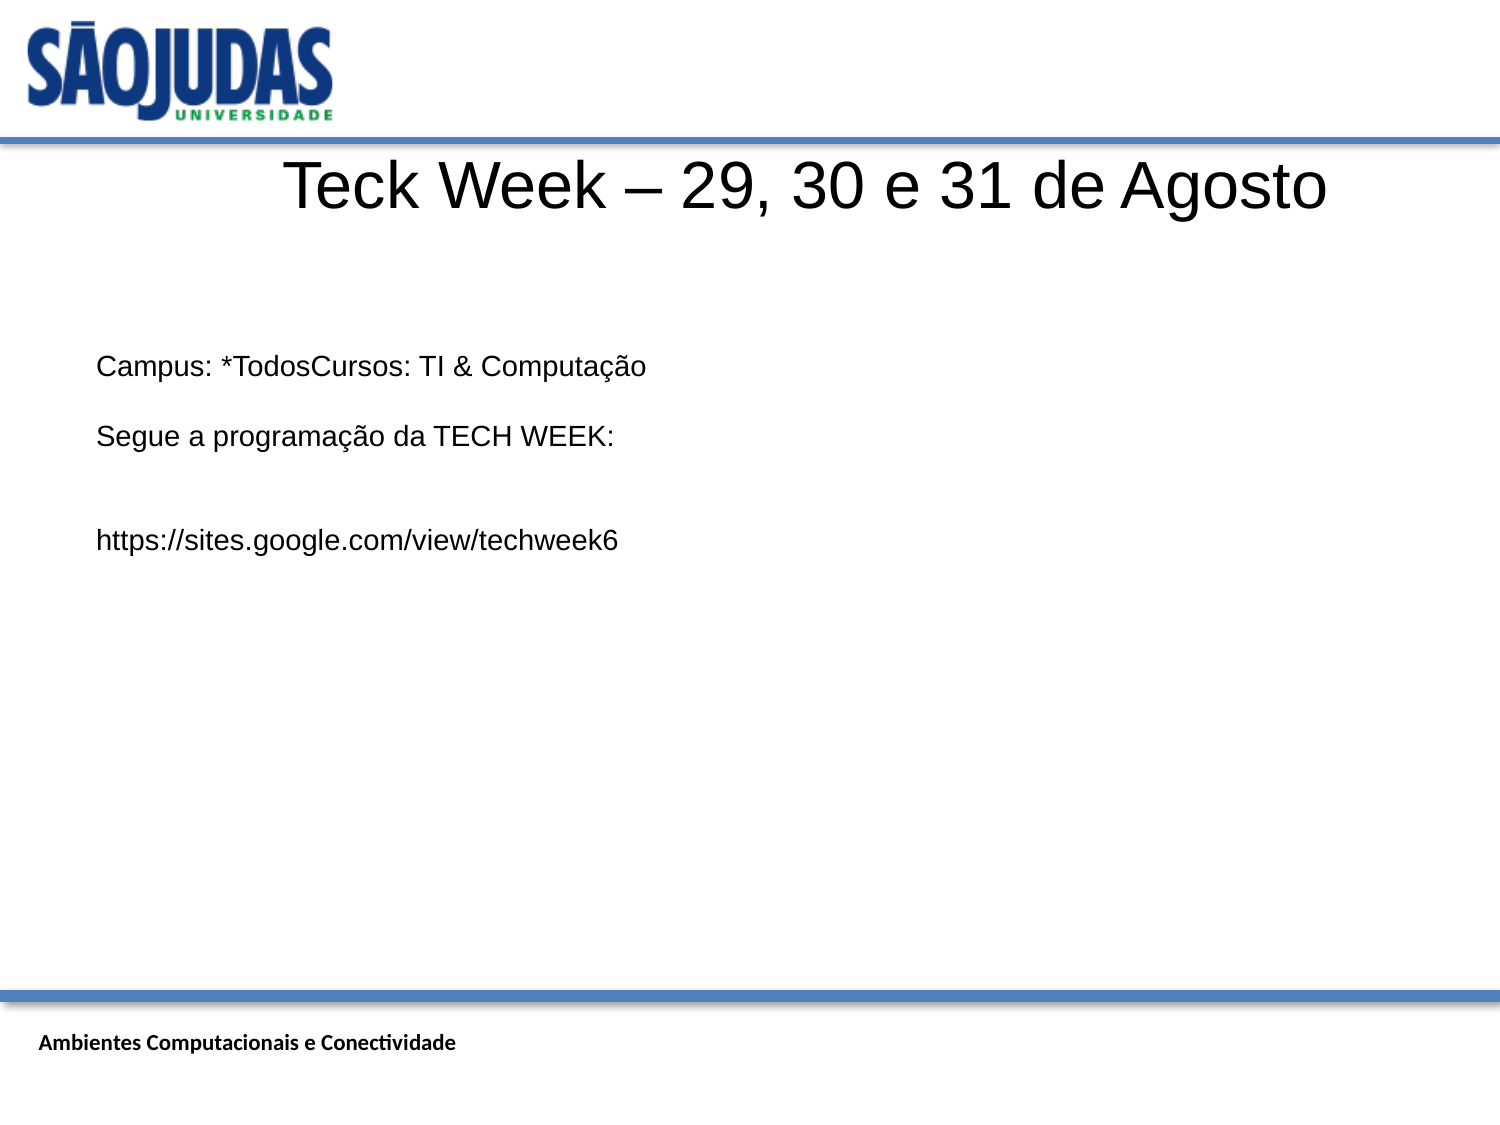

# Teck Week – 29, 30 e 31 de Agosto
Campus: *TodosCursos: TI & Computação

Segue a programação da TECH WEEK:

https://sites.google.com/view/techweek6